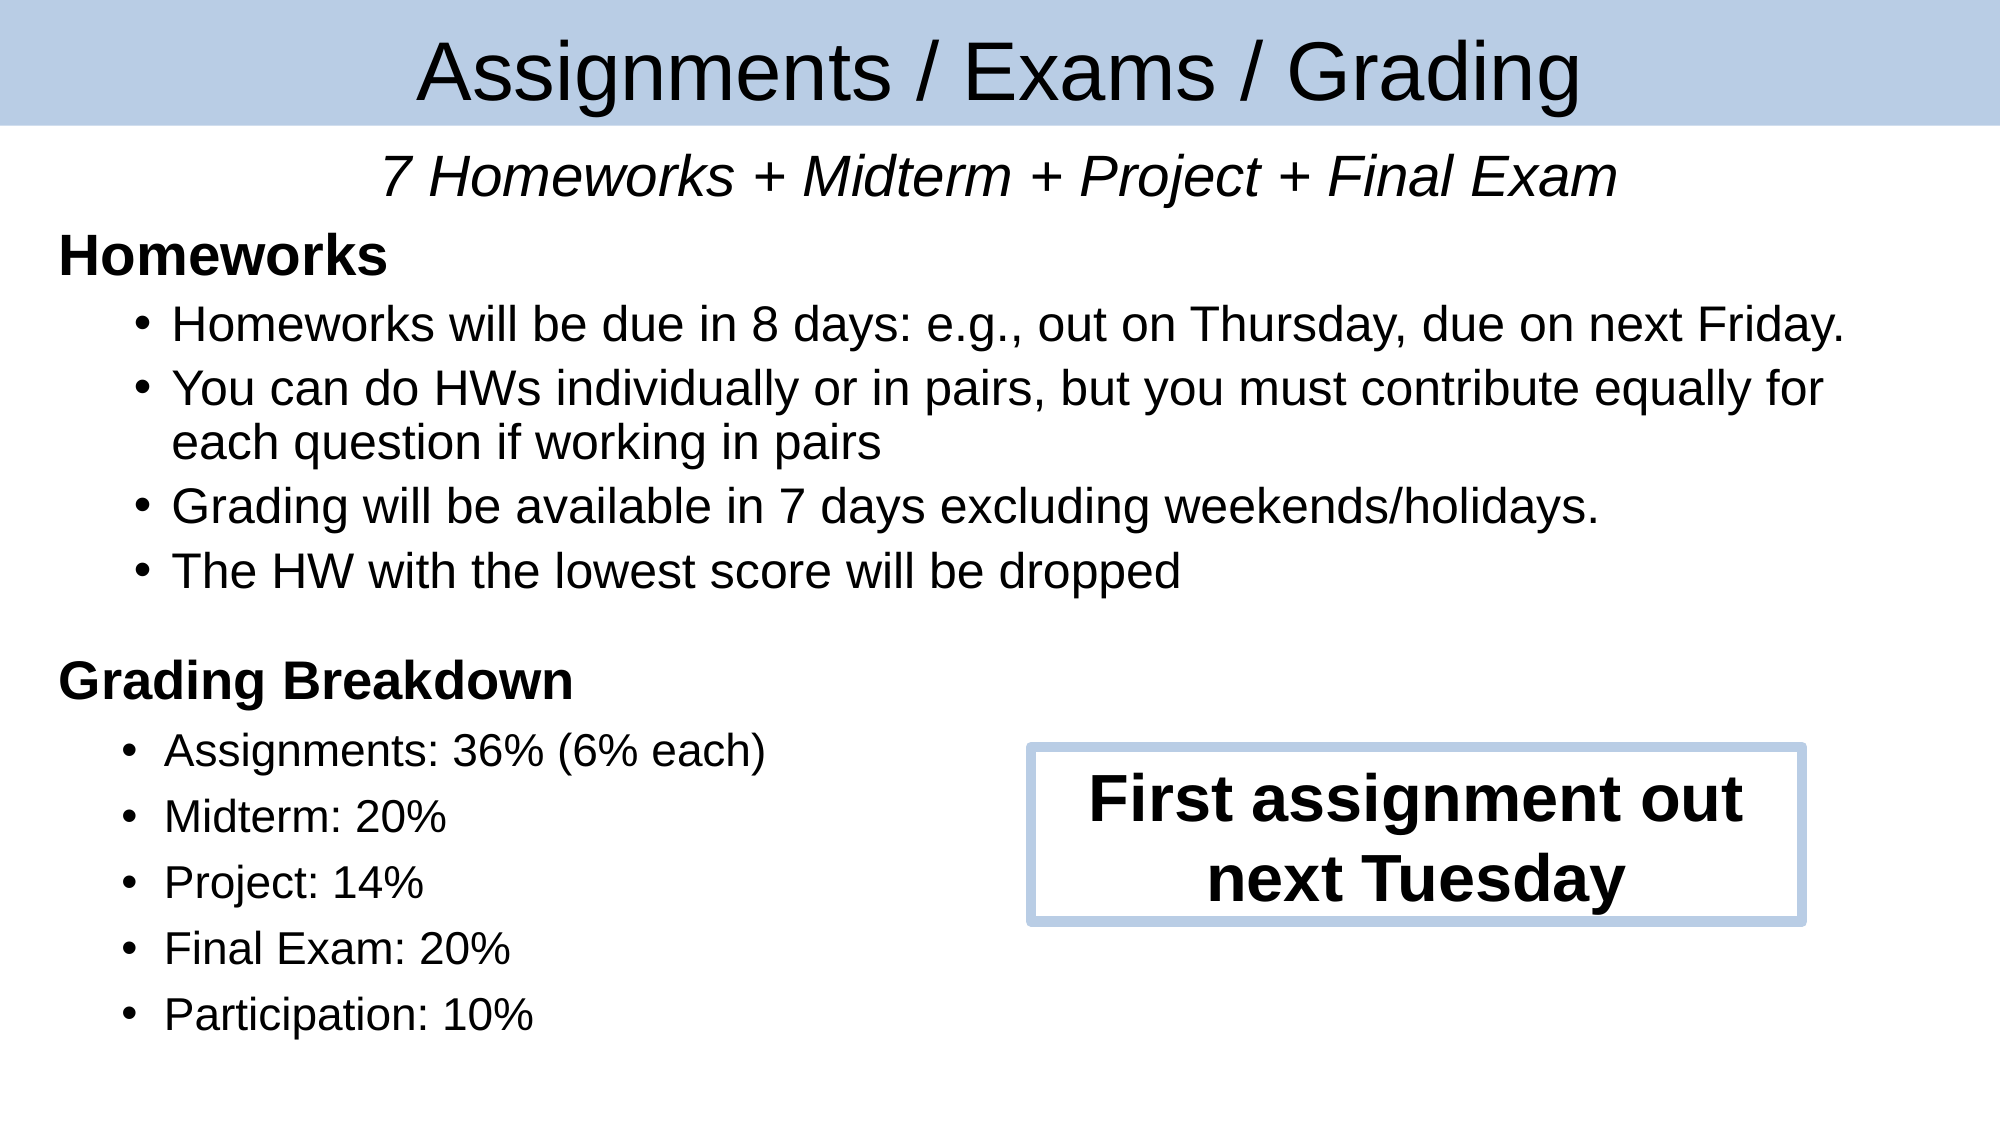

# Assignments / Exams / Grading
7 Homeworks + Midterm + Project + Final Exam
Homeworks
Homeworks will be due in 8 days: e.g., out on Thursday, due on next Friday.
You can do HWs individually or in pairs, but you must contribute equally for each question if working in pairs
Grading will be available in 7 days excluding weekends/holidays.
The HW with the lowest score will be dropped
Grading Breakdown
Assignments: 36% (6% each)
Midterm: 20%
Project: 14%
Final Exam: 20%
Participation: 10%
First assignment out next Tuesday